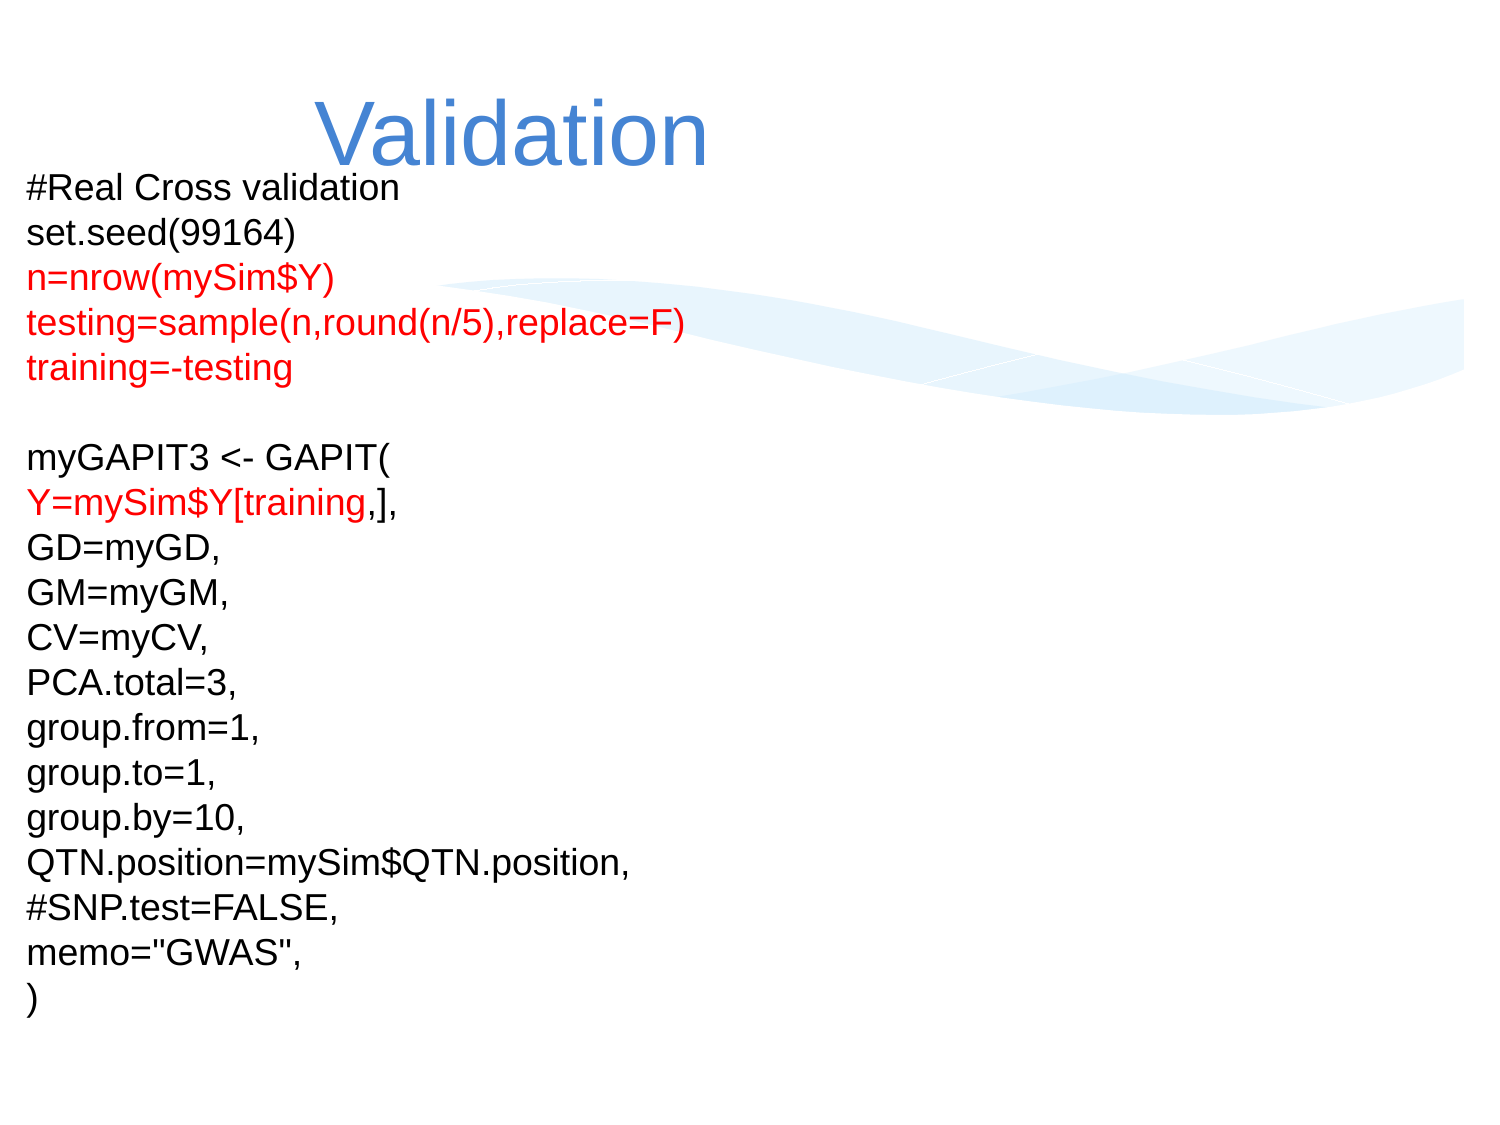

# Validation
#Real Cross validation
set.seed(99164)
n=nrow(mySim$Y)
testing=sample(n,round(n/5),replace=F)
training=-testing

myGAPIT3 <- GAPIT(
Y=mySim$Y[training,],
GD=myGD,
GM=myGM,
CV=myCV,
PCA.total=3,
group.from=1,
group.to=1,
group.by=10,
QTN.position=mySim$QTN.position,
#SNP.test=FALSE,
memo="GWAS",
)